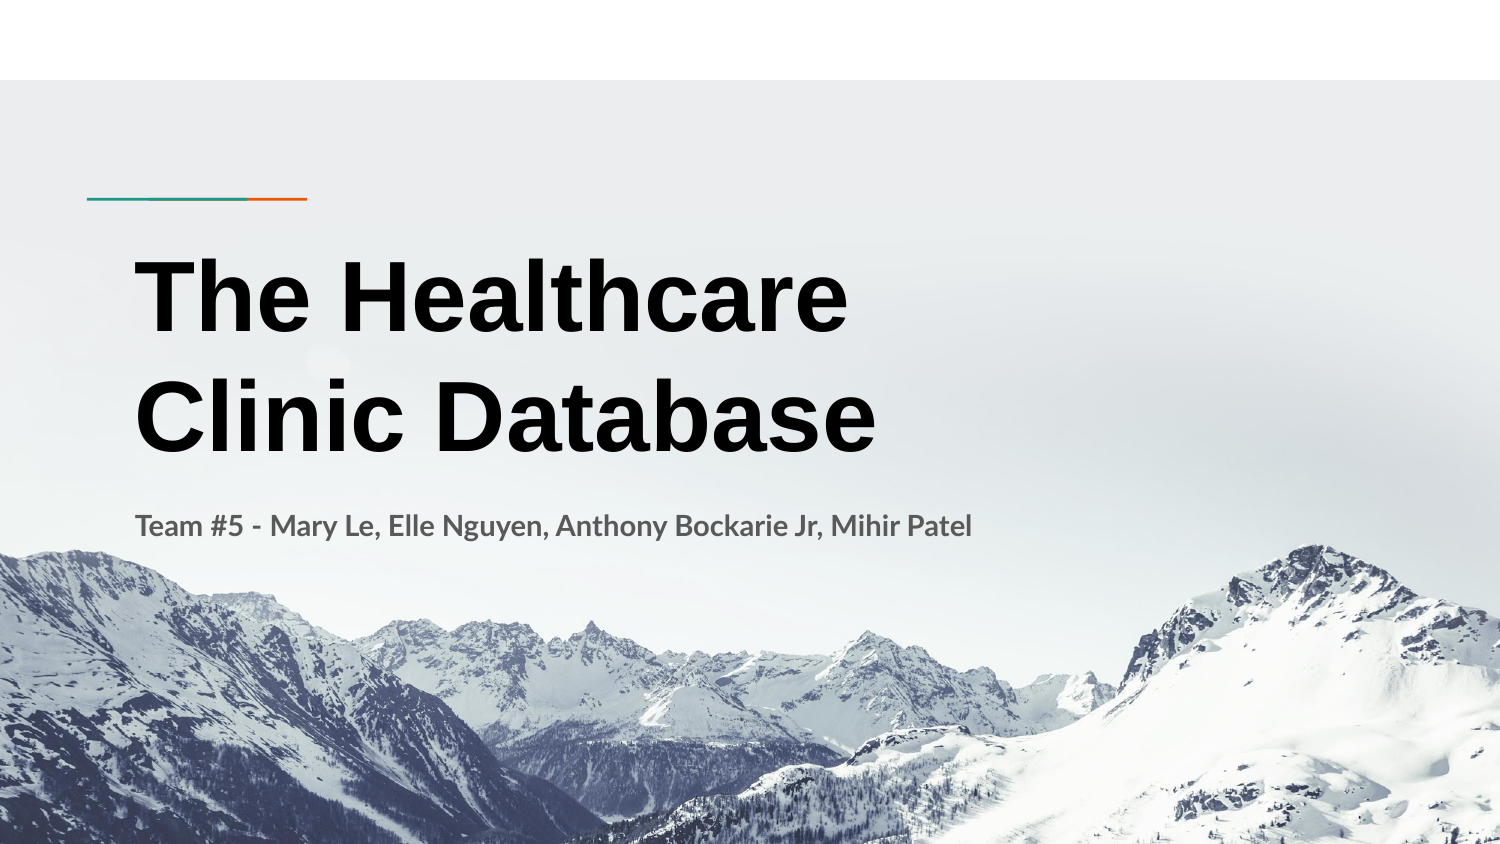

# The Healthcare Clinic Database
Team #5 - Mary Le, Elle Nguyen, Anthony Bockarie Jr, Mihir Patel